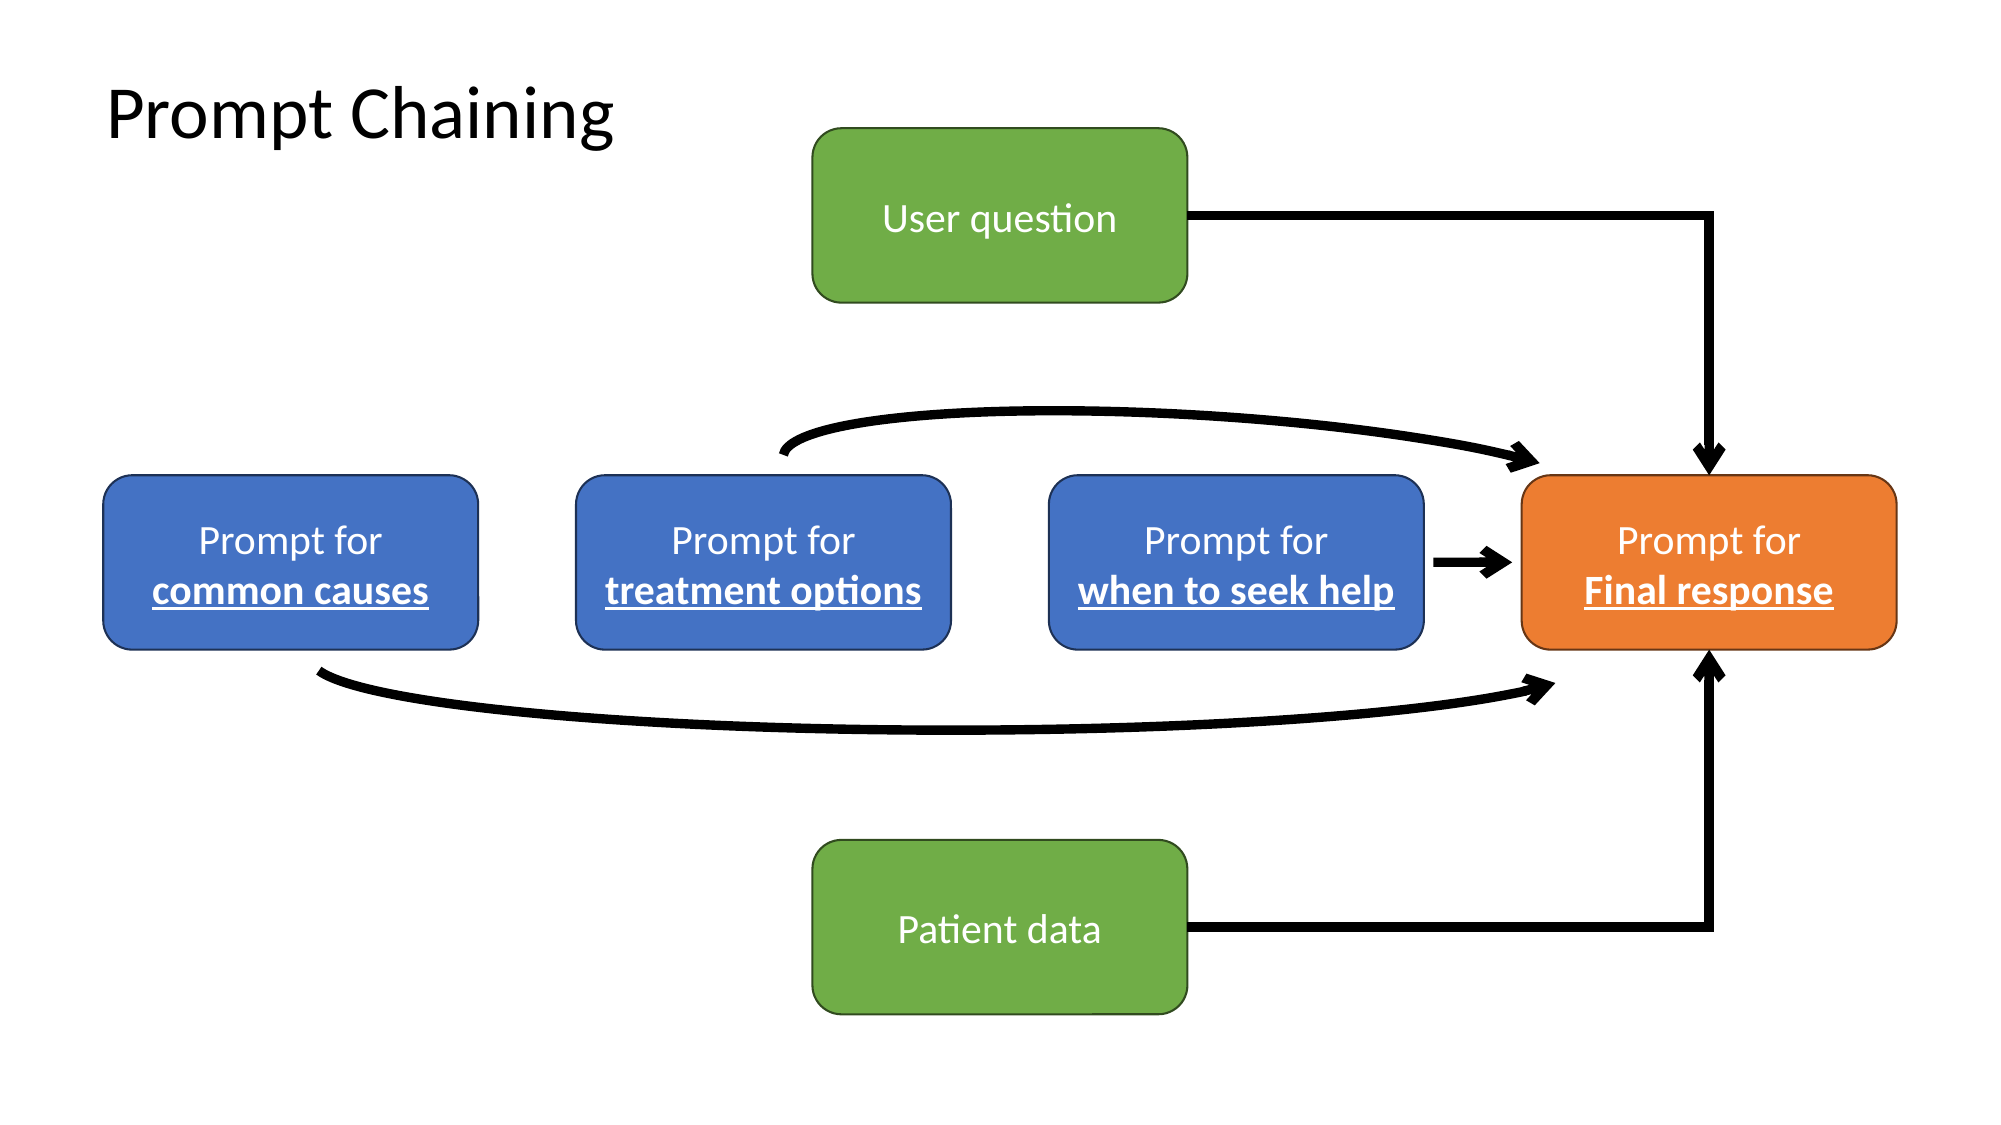

Prompt Chaining
User question

Prompt for
treatment options
Prompt for
when to seek help
Prompt for
Final response
Prompt for
common causes

Patient data